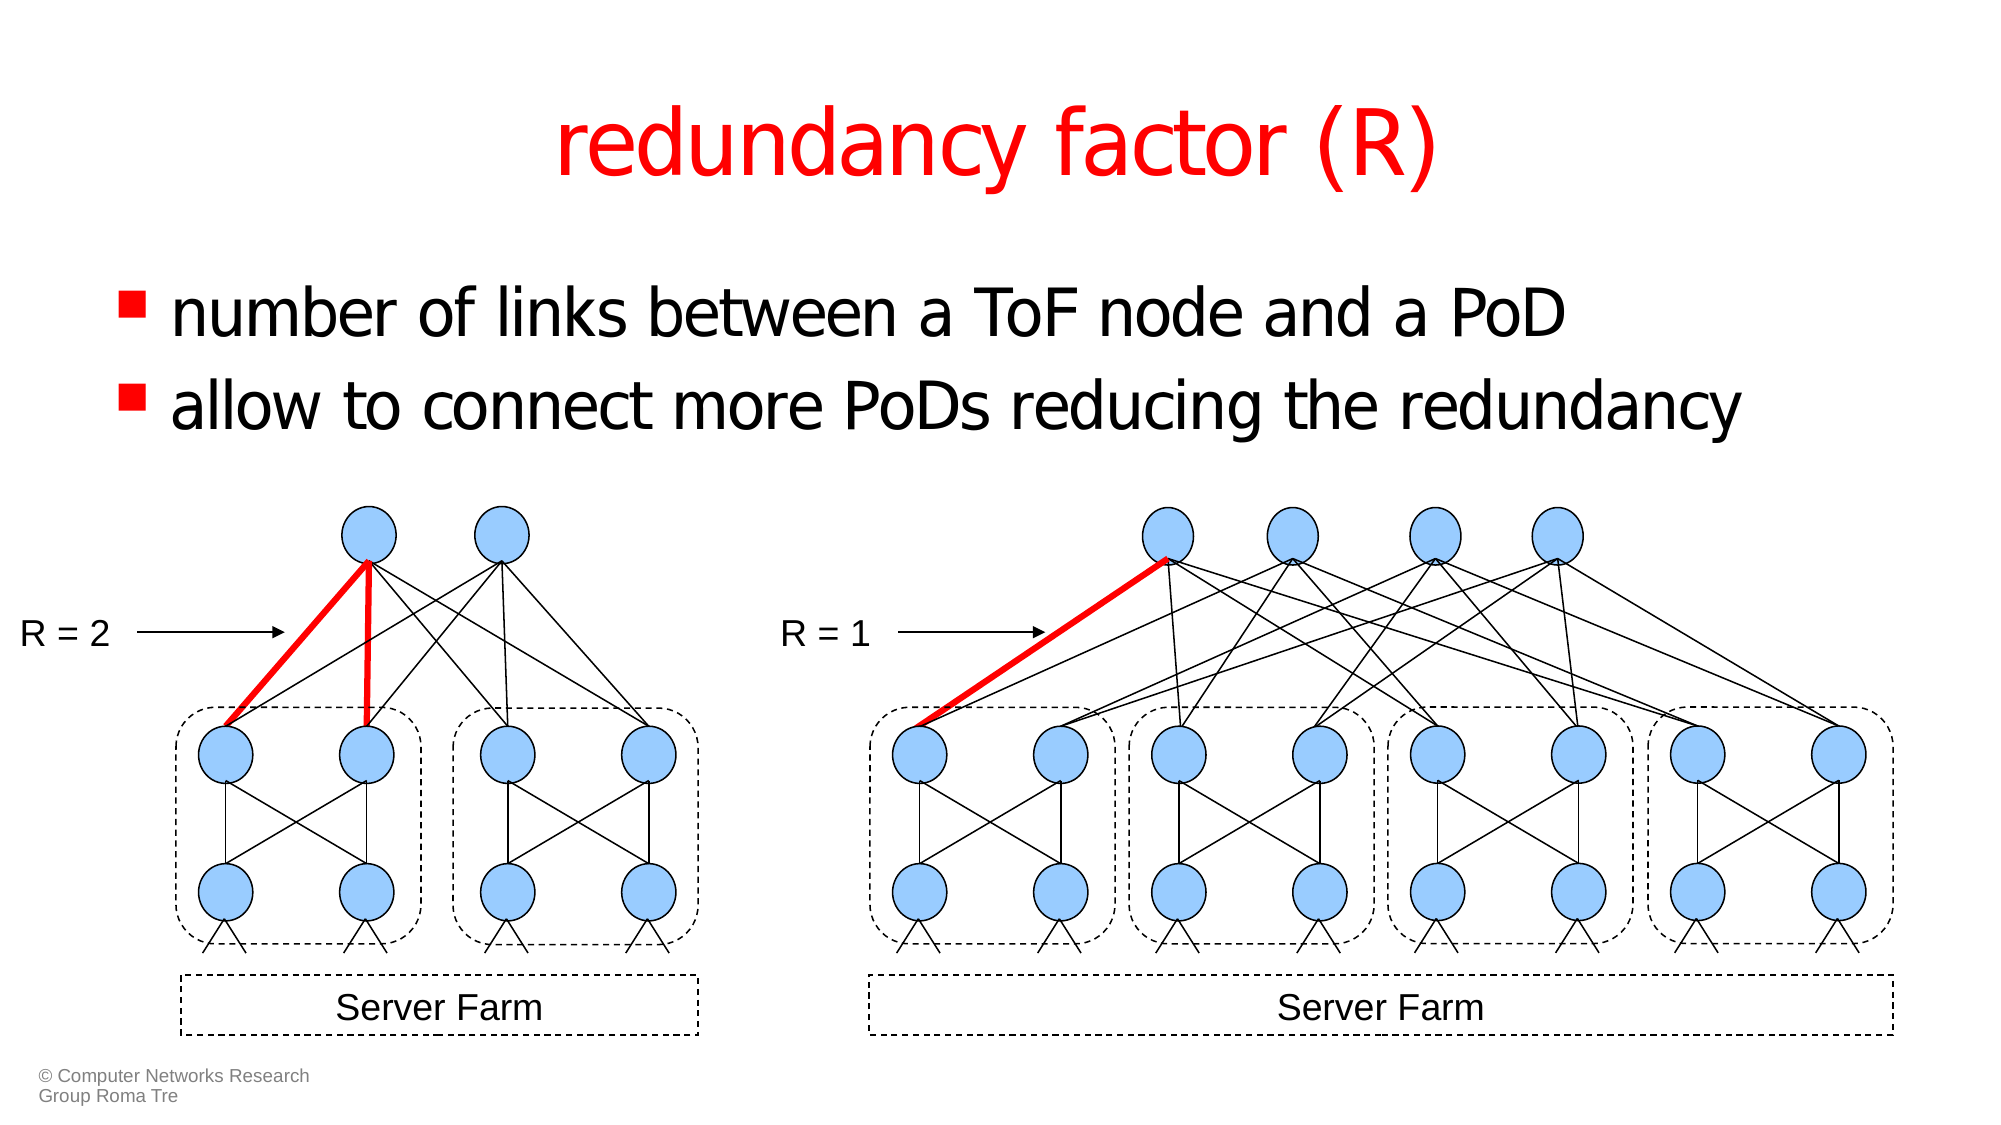

# redundancy factor (R)
number of links between a ToF node and a PoD
allow to connect more PoDs reducing the redundancy

R = 2
R = 1

Server Farm
Server Farm